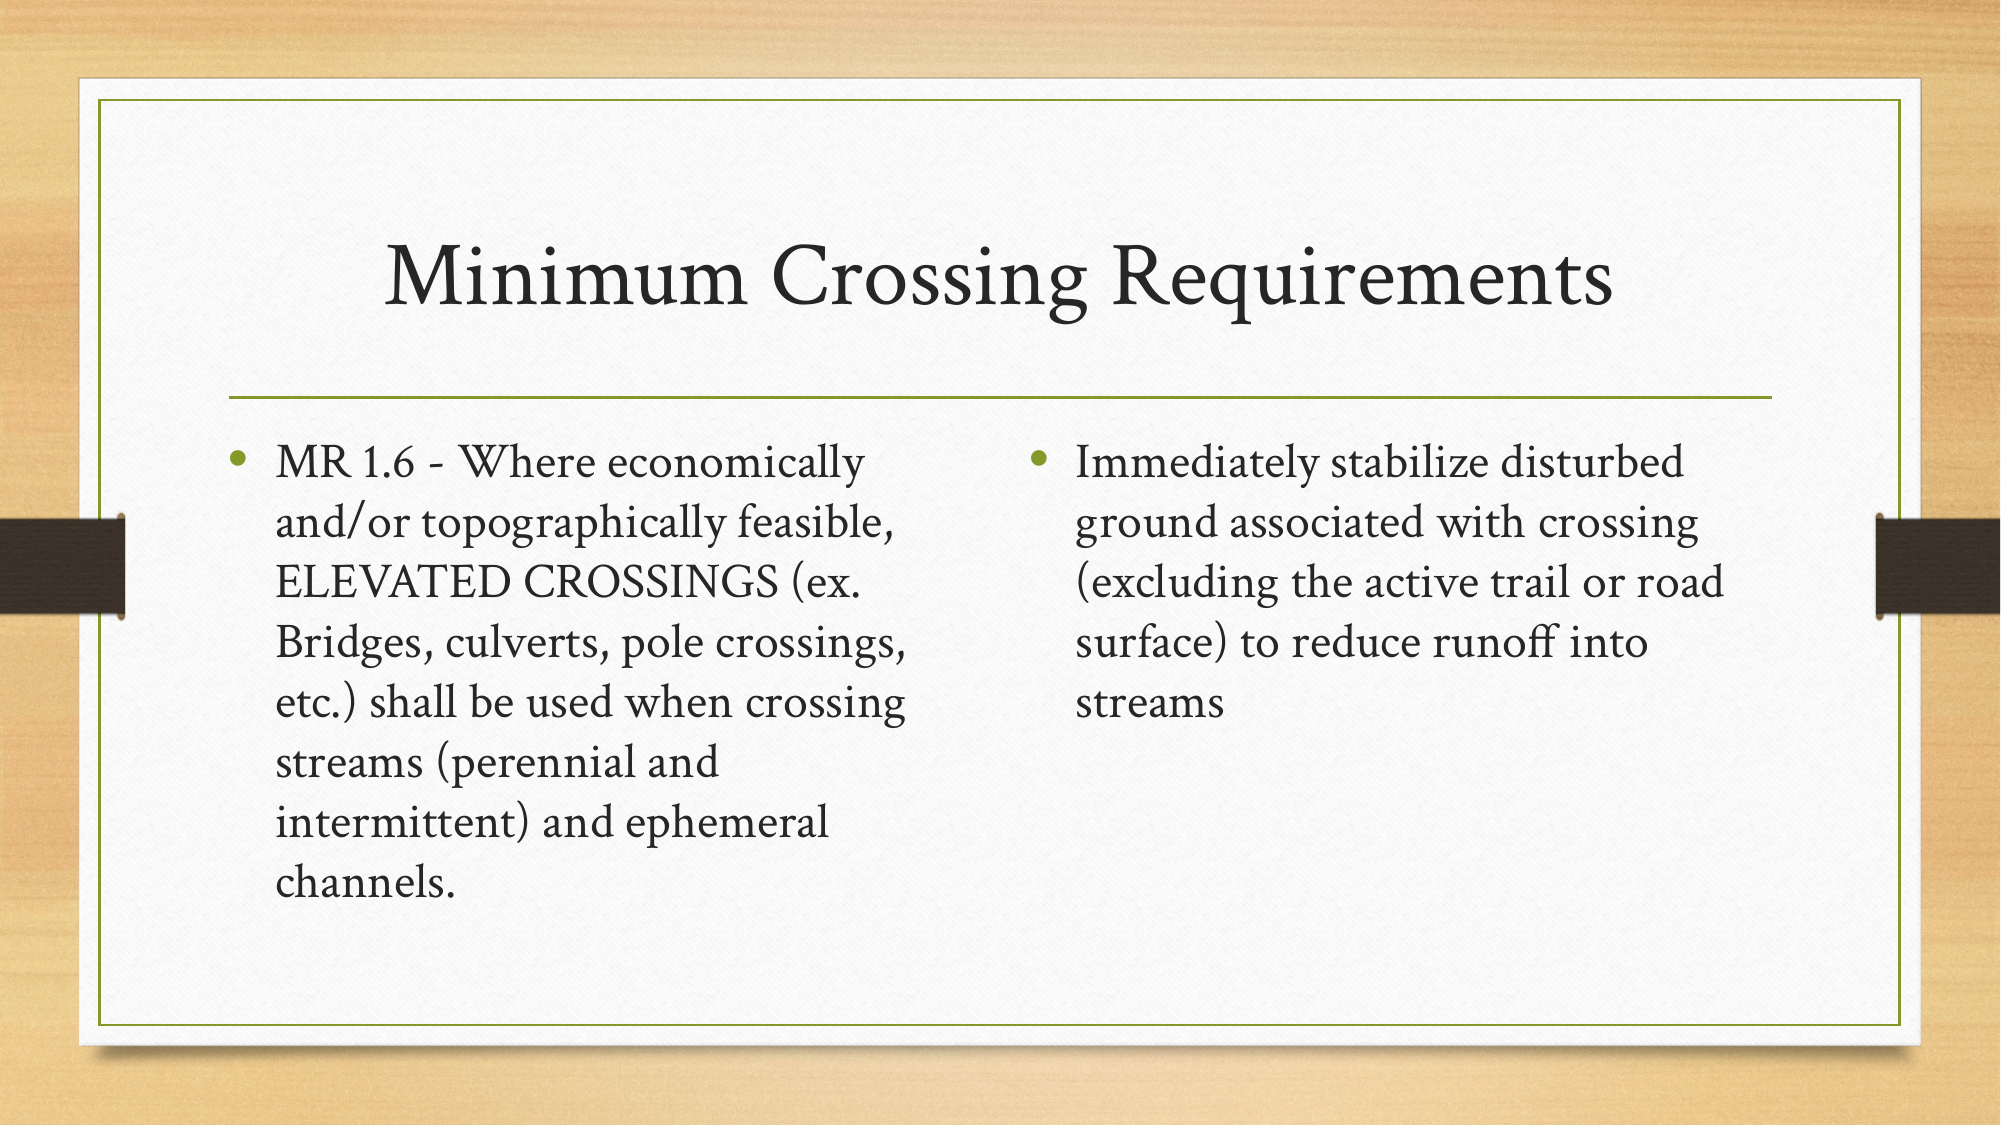

# Minimum Crossing Requirements
MR 1.6 - Where economically and/or topographically feasible, ELEVATED CROSSINGS (ex. Bridges, culverts, pole crossings, etc.) shall be used when crossing streams (perennial and intermittent) and ephemeral channels.

Immediately stabilize disturbed ground associated with crossing (excluding the active trail or road surface) to reduce runoff into streams